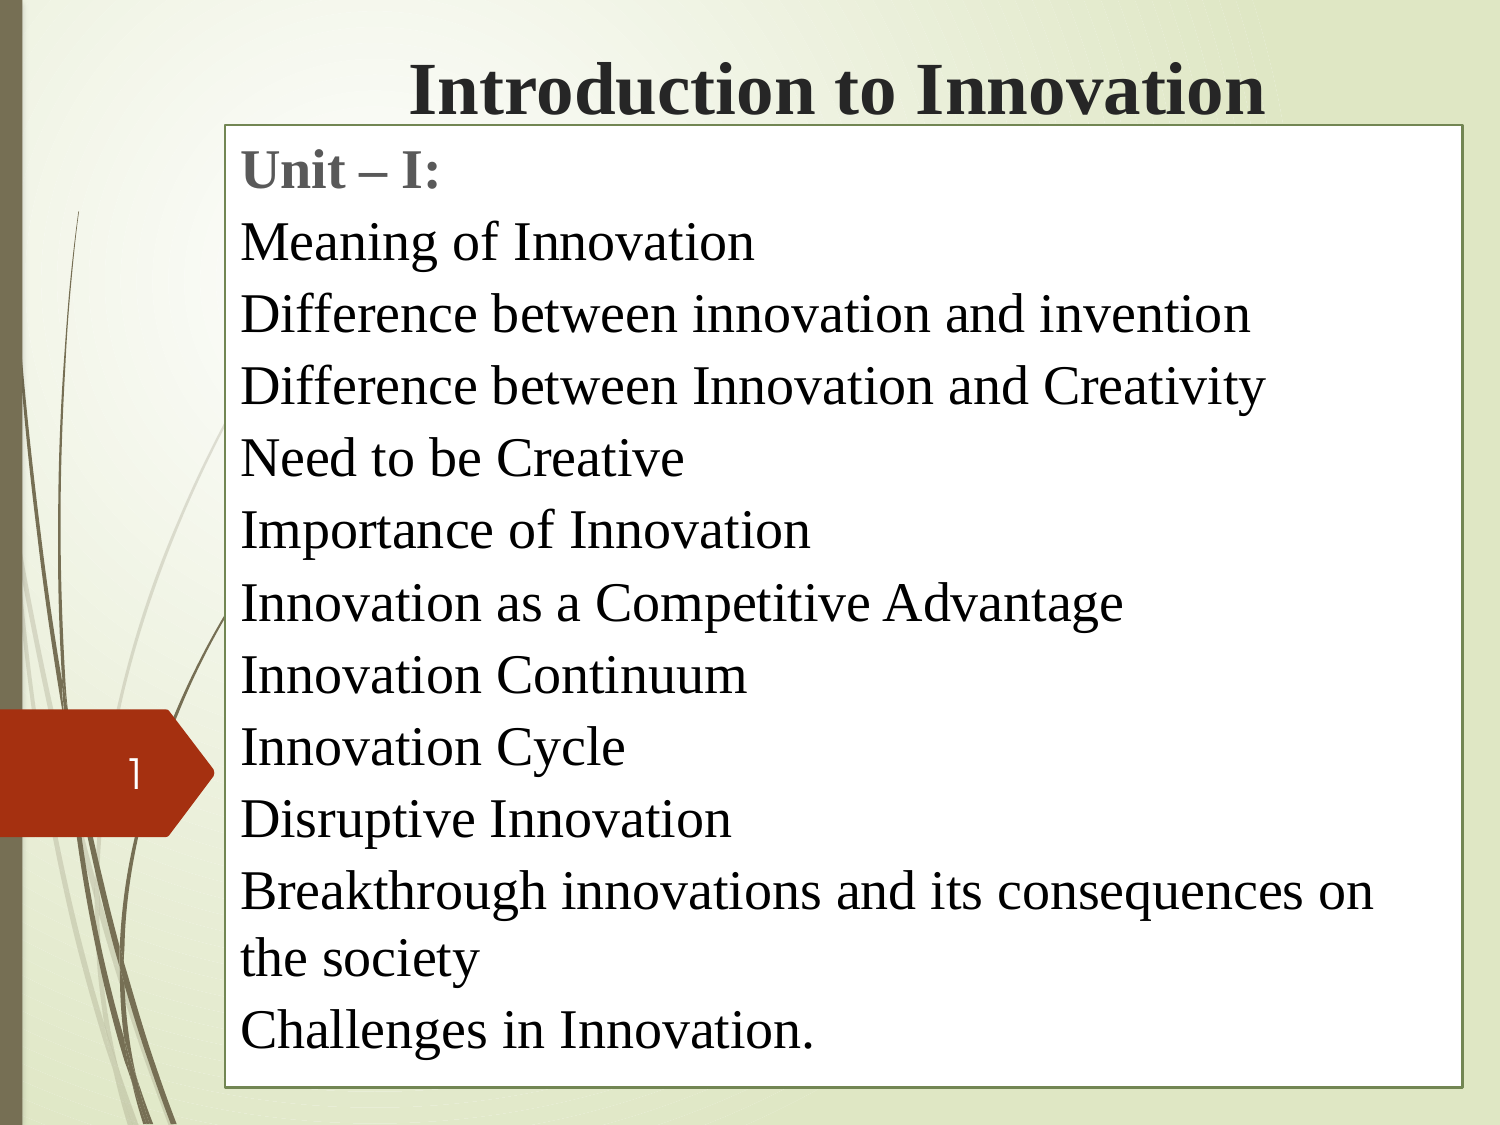

# Introduction to Innovation
Unit – I:
Meaning of Innovation
Difference between innovation and invention
Difference between Innovation and Creativity
Need to be Creative
Importance of Innovation
Innovation as a Competitive Advantage
Innovation Continuum
Innovation Cycle
Disruptive Innovation
Breakthrough innovations and its consequences on the society
Challenges in Innovation.

1